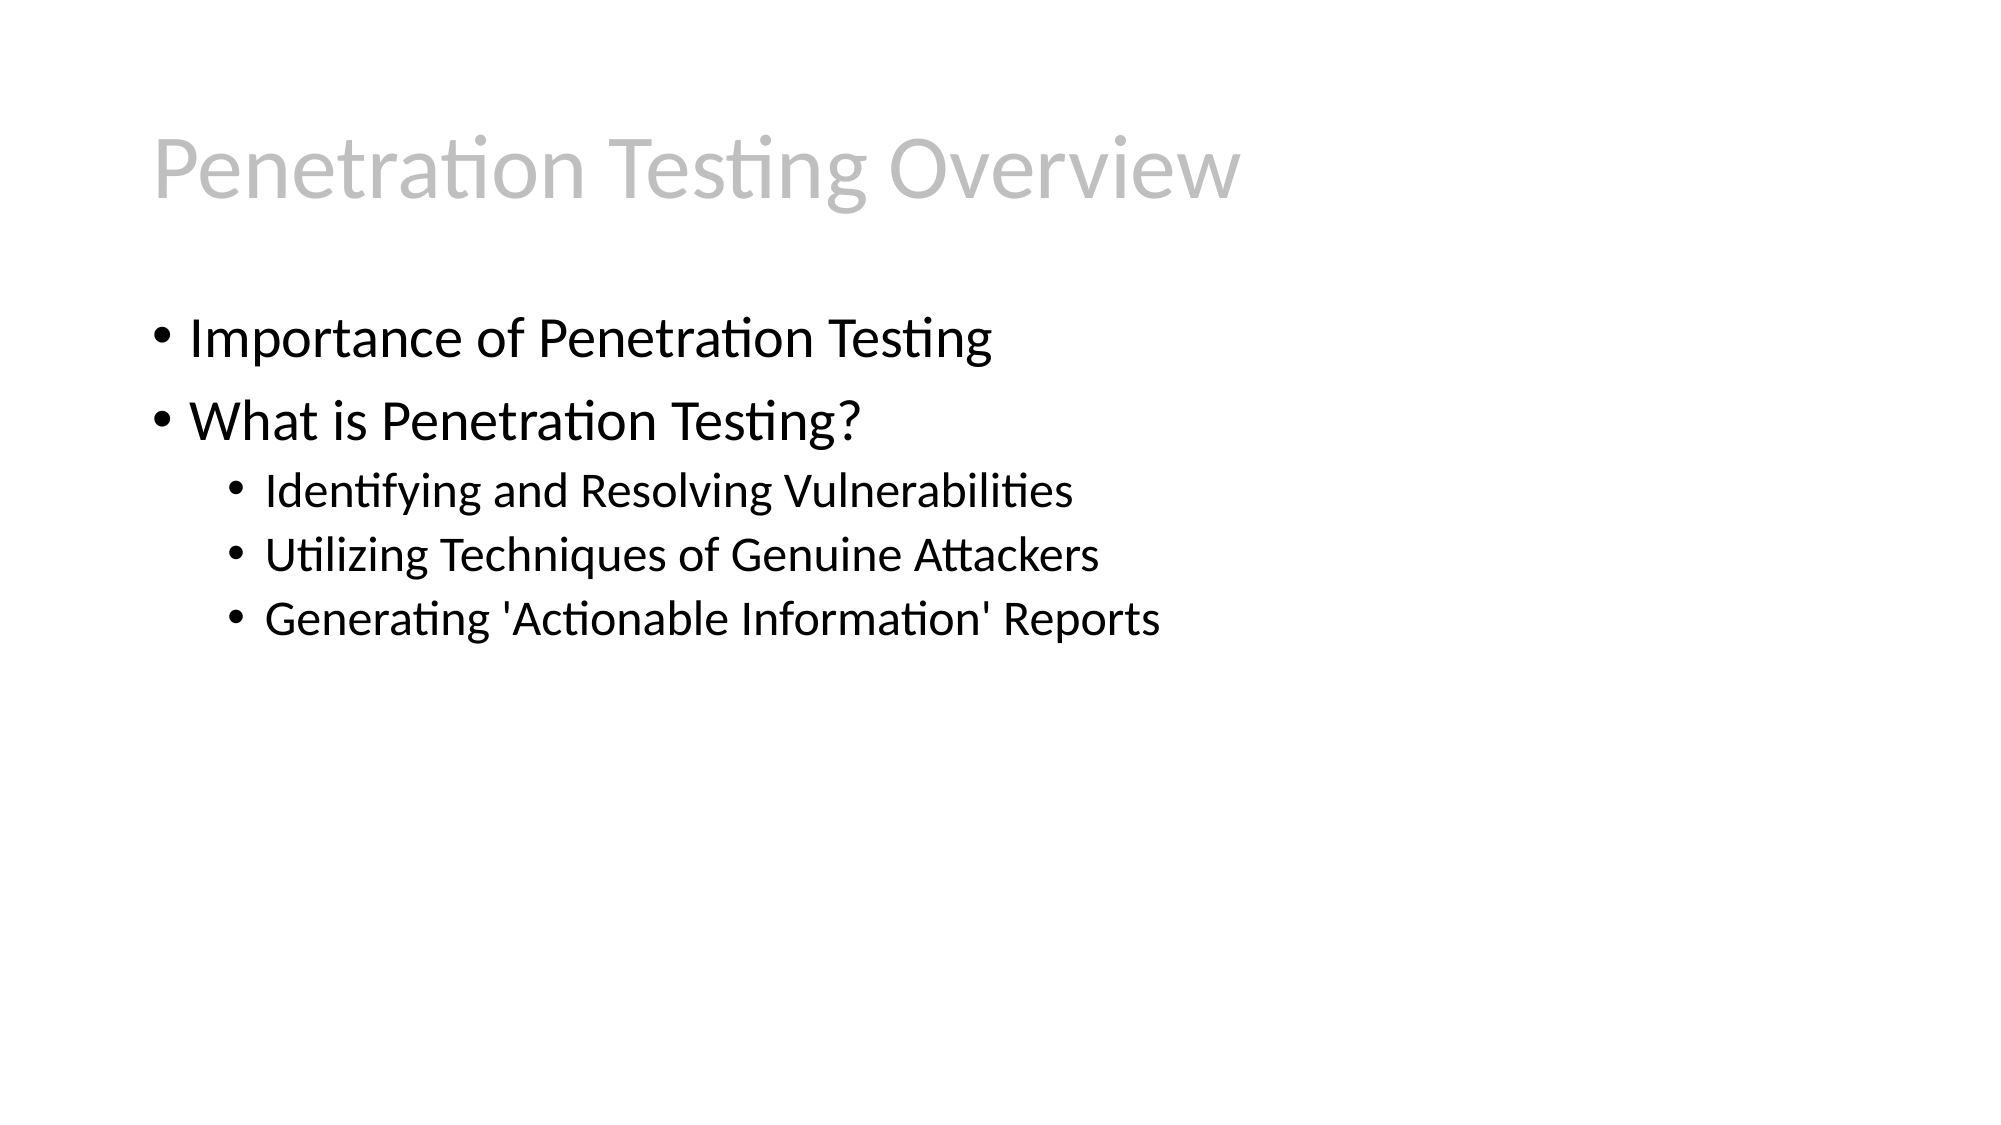

# Penetration Testing Overview
Importance of Penetration Testing
What is Penetration Testing?
Identifying and Resolving Vulnerabilities
Utilizing Techniques of Genuine Attackers
Generating 'Actionable Information' Reports